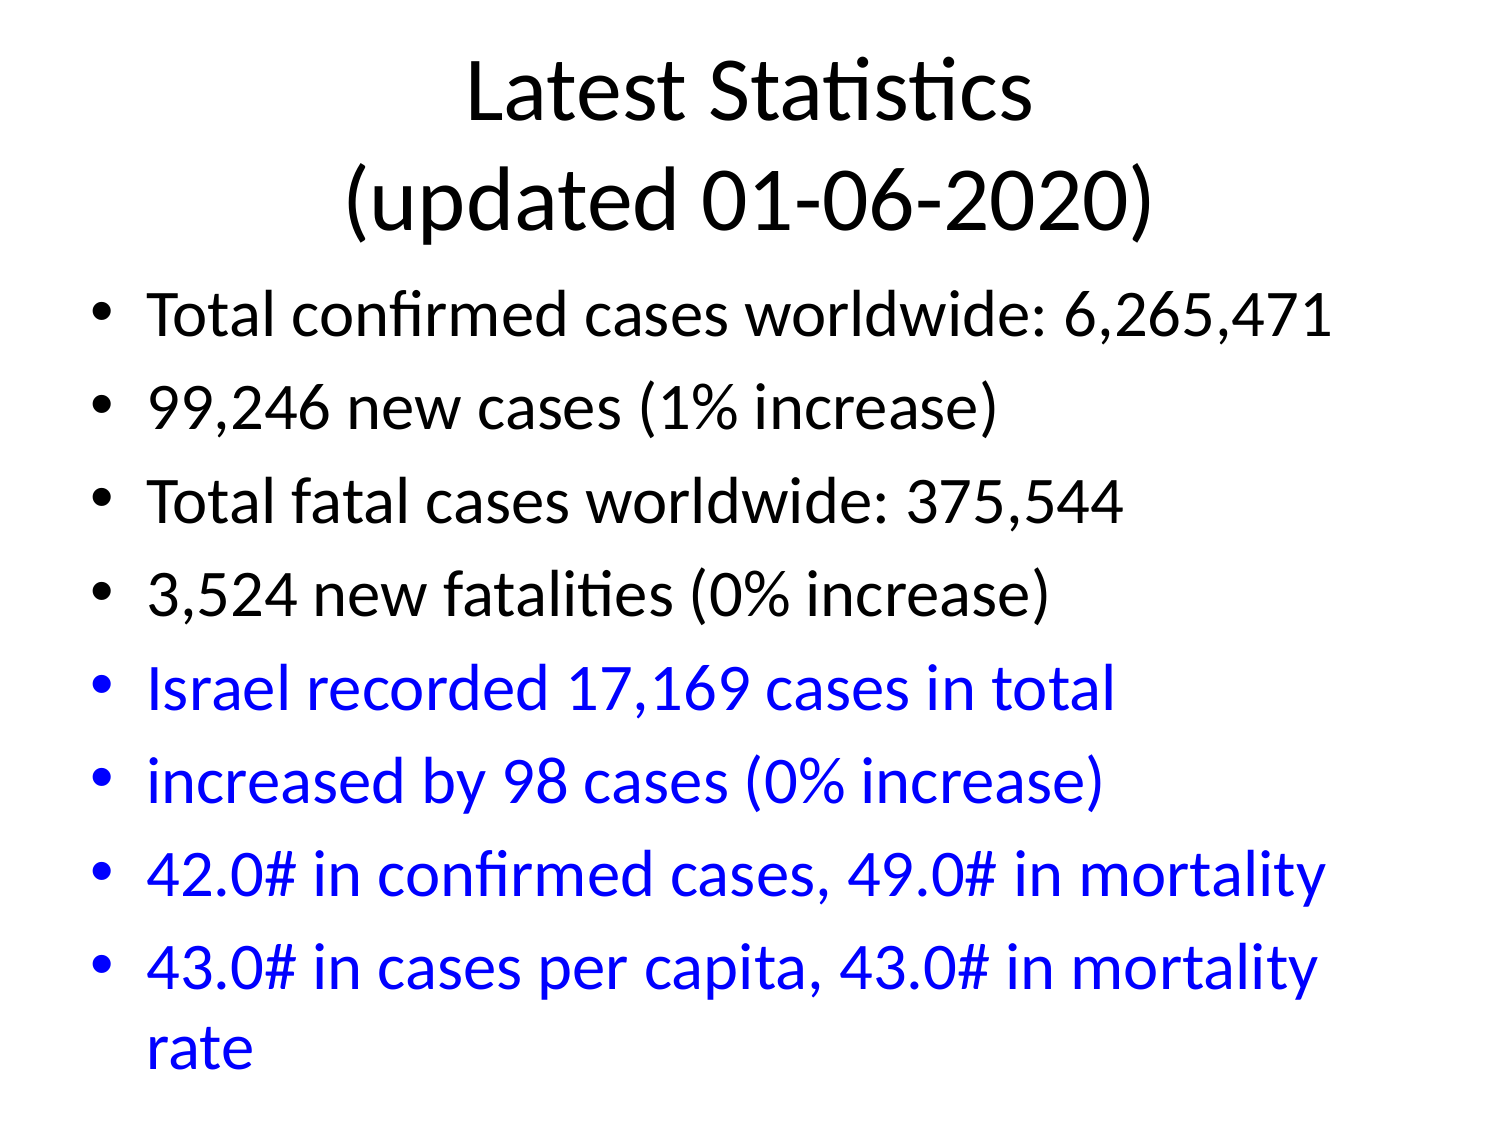

# Latest Statistics
(updated 01-06-2020)
Total confirmed cases worldwide: 6,265,471
99,246 new cases (1% increase)
Total fatal cases worldwide: 375,544
3,524 new fatalities (0% increase)
Israel recorded 17,169 cases in total
increased by 98 cases (0% increase)
42.0# in confirmed cases, 49.0# in mortality
43.0# in cases per capita, 43.0# in mortality rate